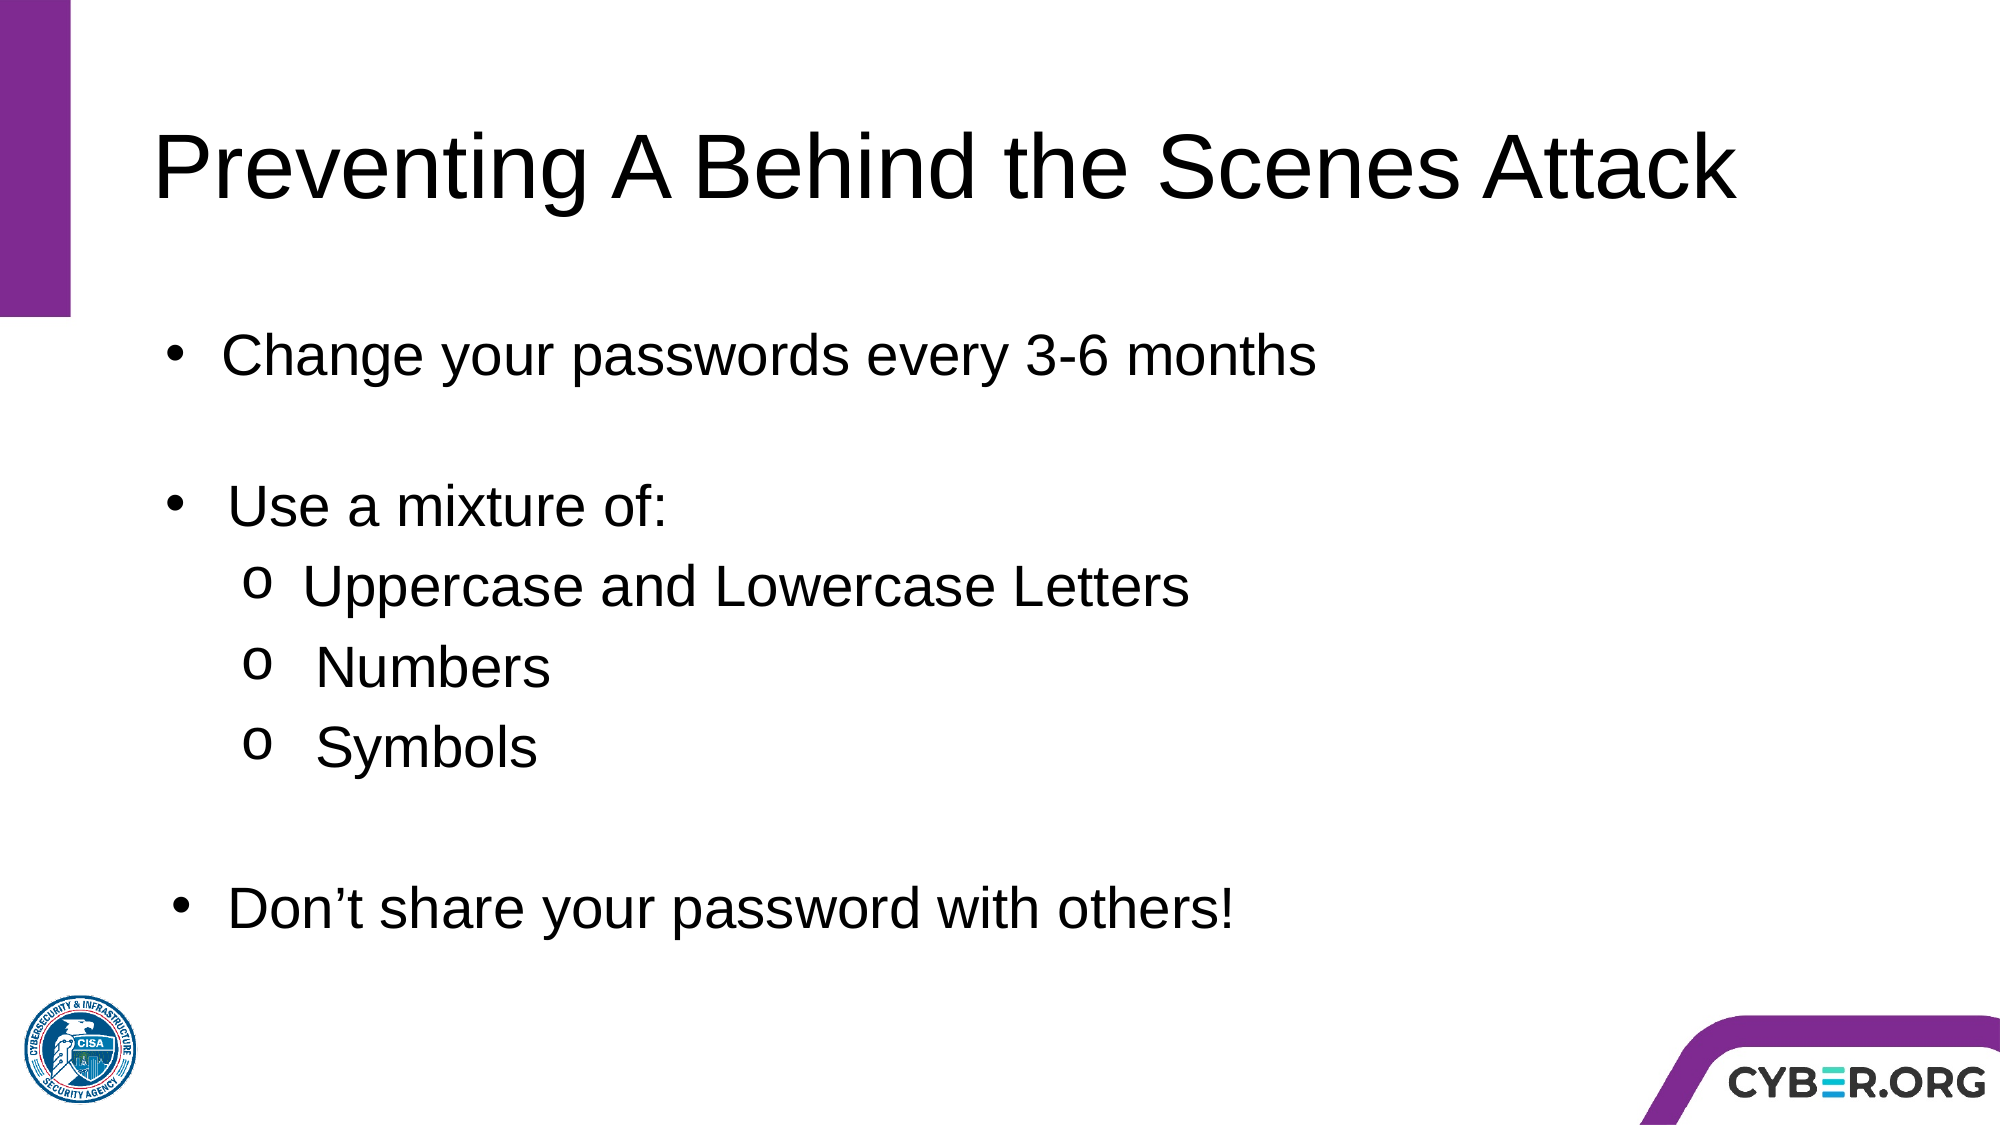

# Preventing A Behind the Scenes Attack
Change your passwords every 3-6 months
Use a mixture of:
Uppercase and Lowercase Letters
Numbers
Symbols
Don’t share your password with others!